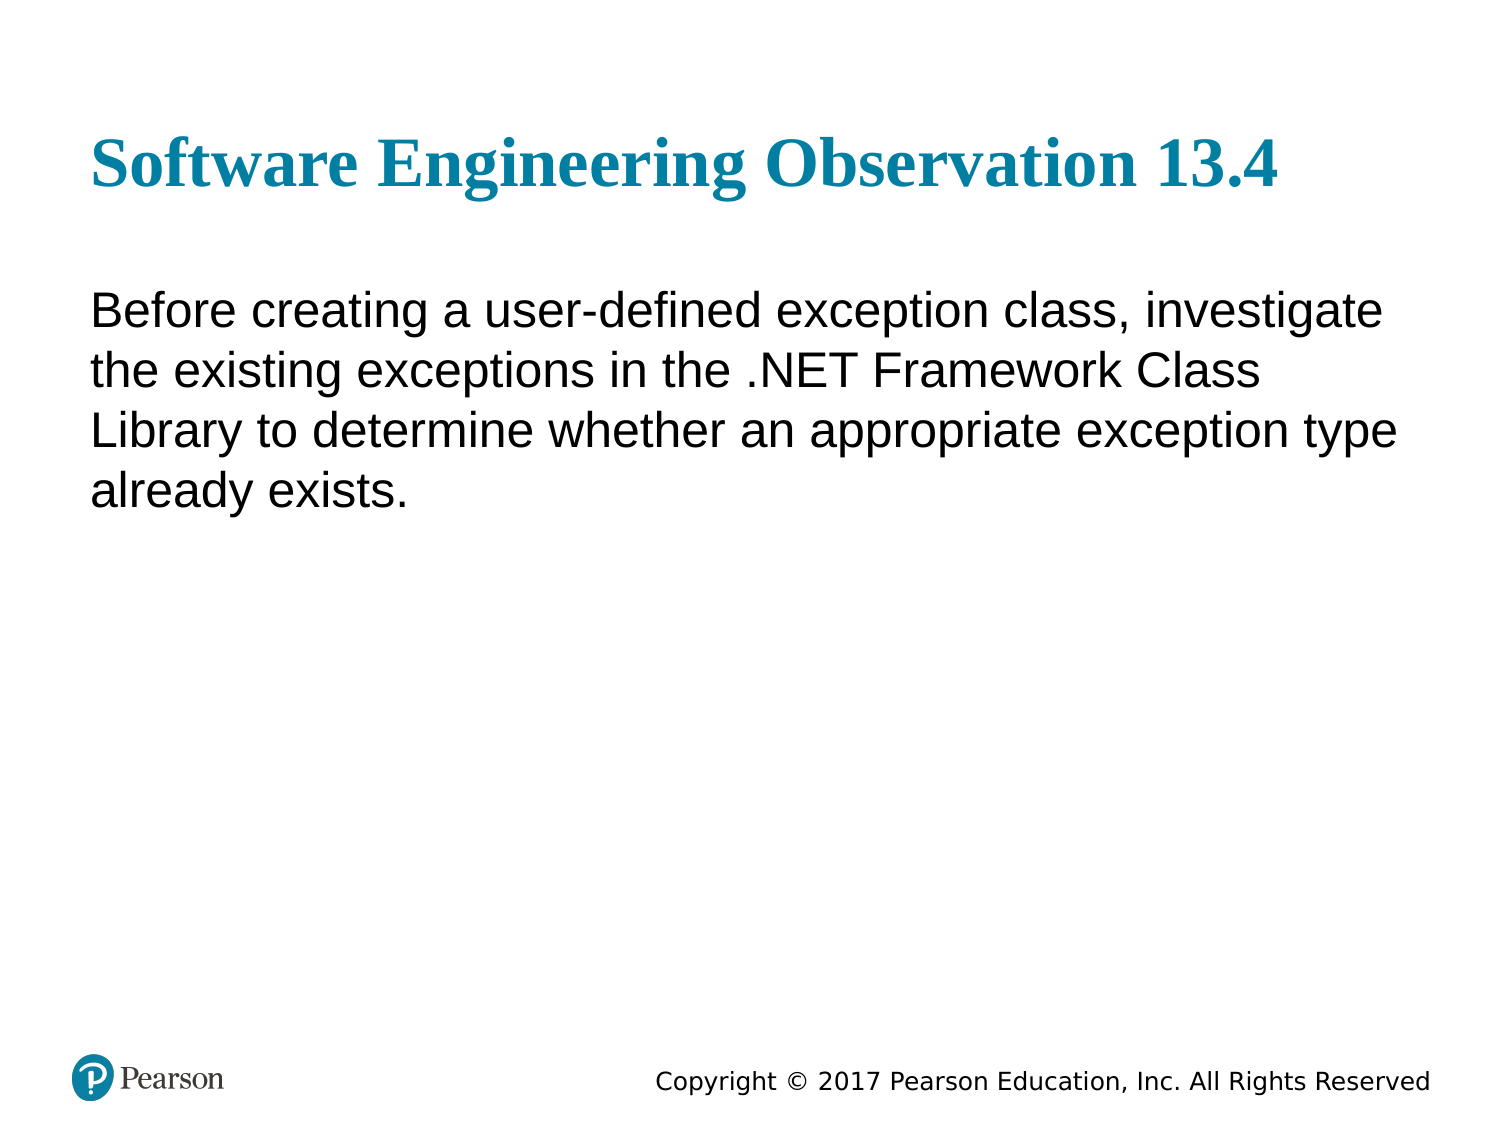

# Software Engineering Observation 13.4
Before creating a user-defined exception class, investigate the existing exceptions in the .NET Framework Class Library to determine whether an appropriate exception type already exists.